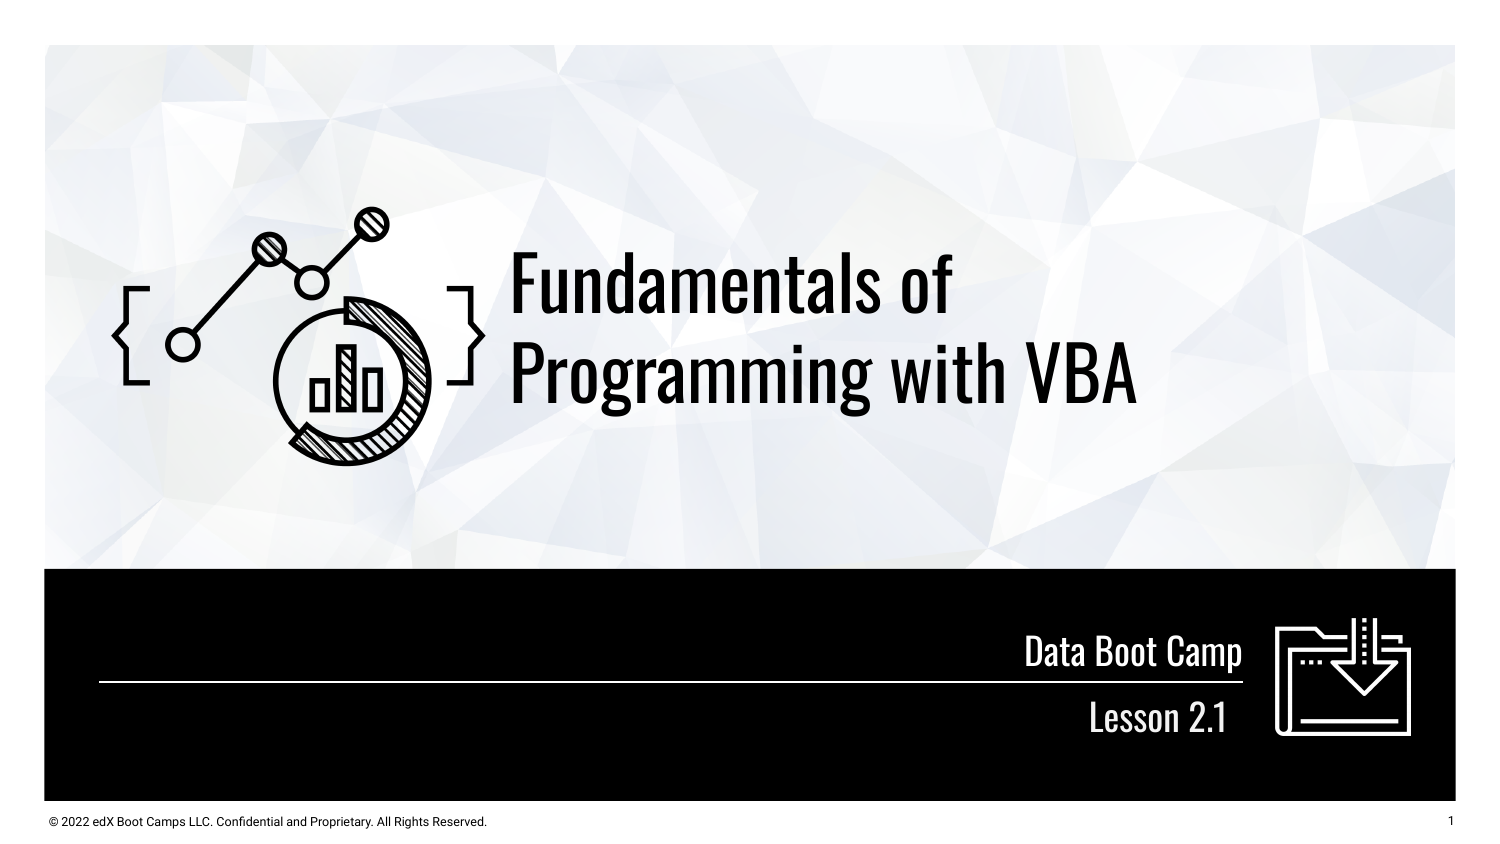

# Fundamentals of Programming with VBA
Lesson 2.1